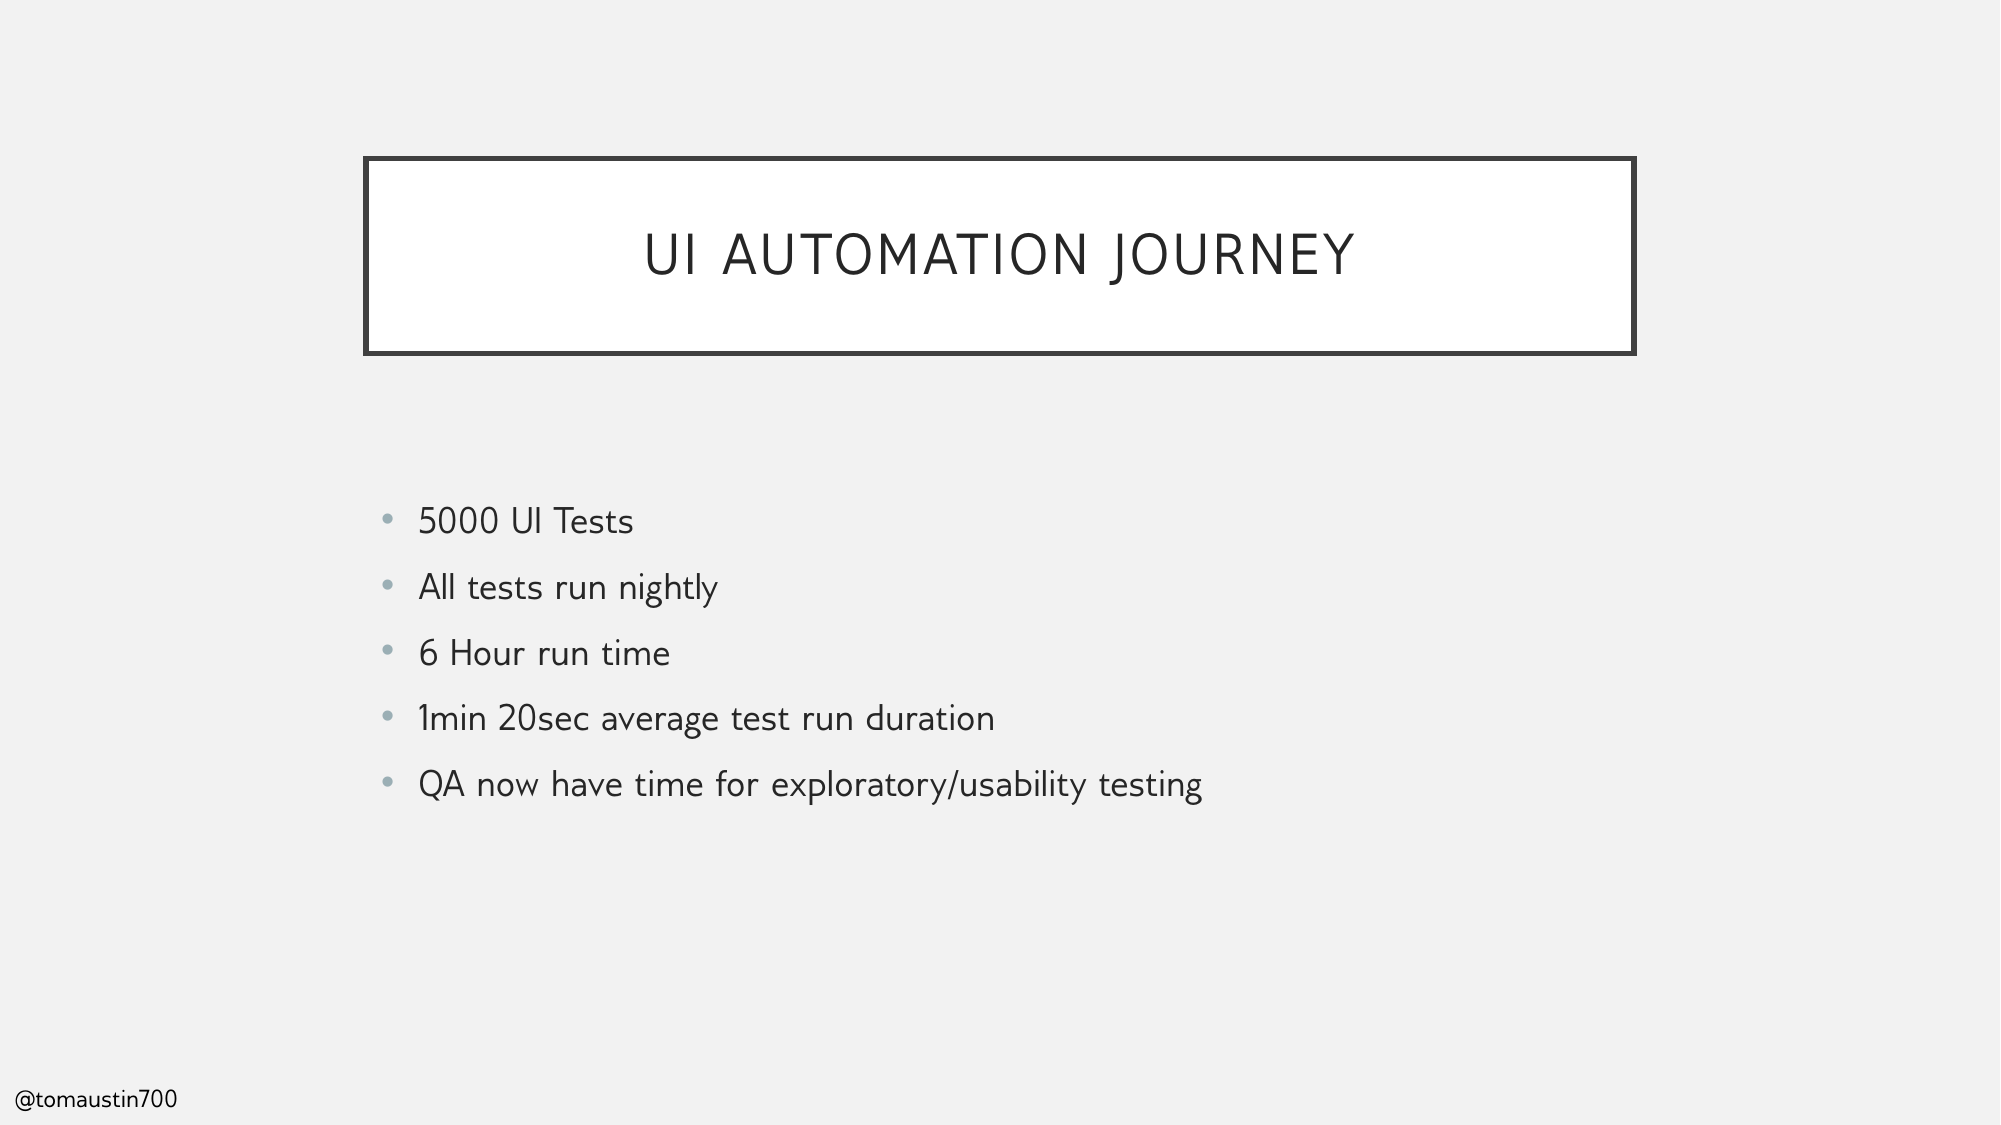

# UI Automation Journey
5000 UI Tests
All tests run nightly
6 Hour run time
1min 20sec average test run duration
QA now have time for exploratory/usability testing